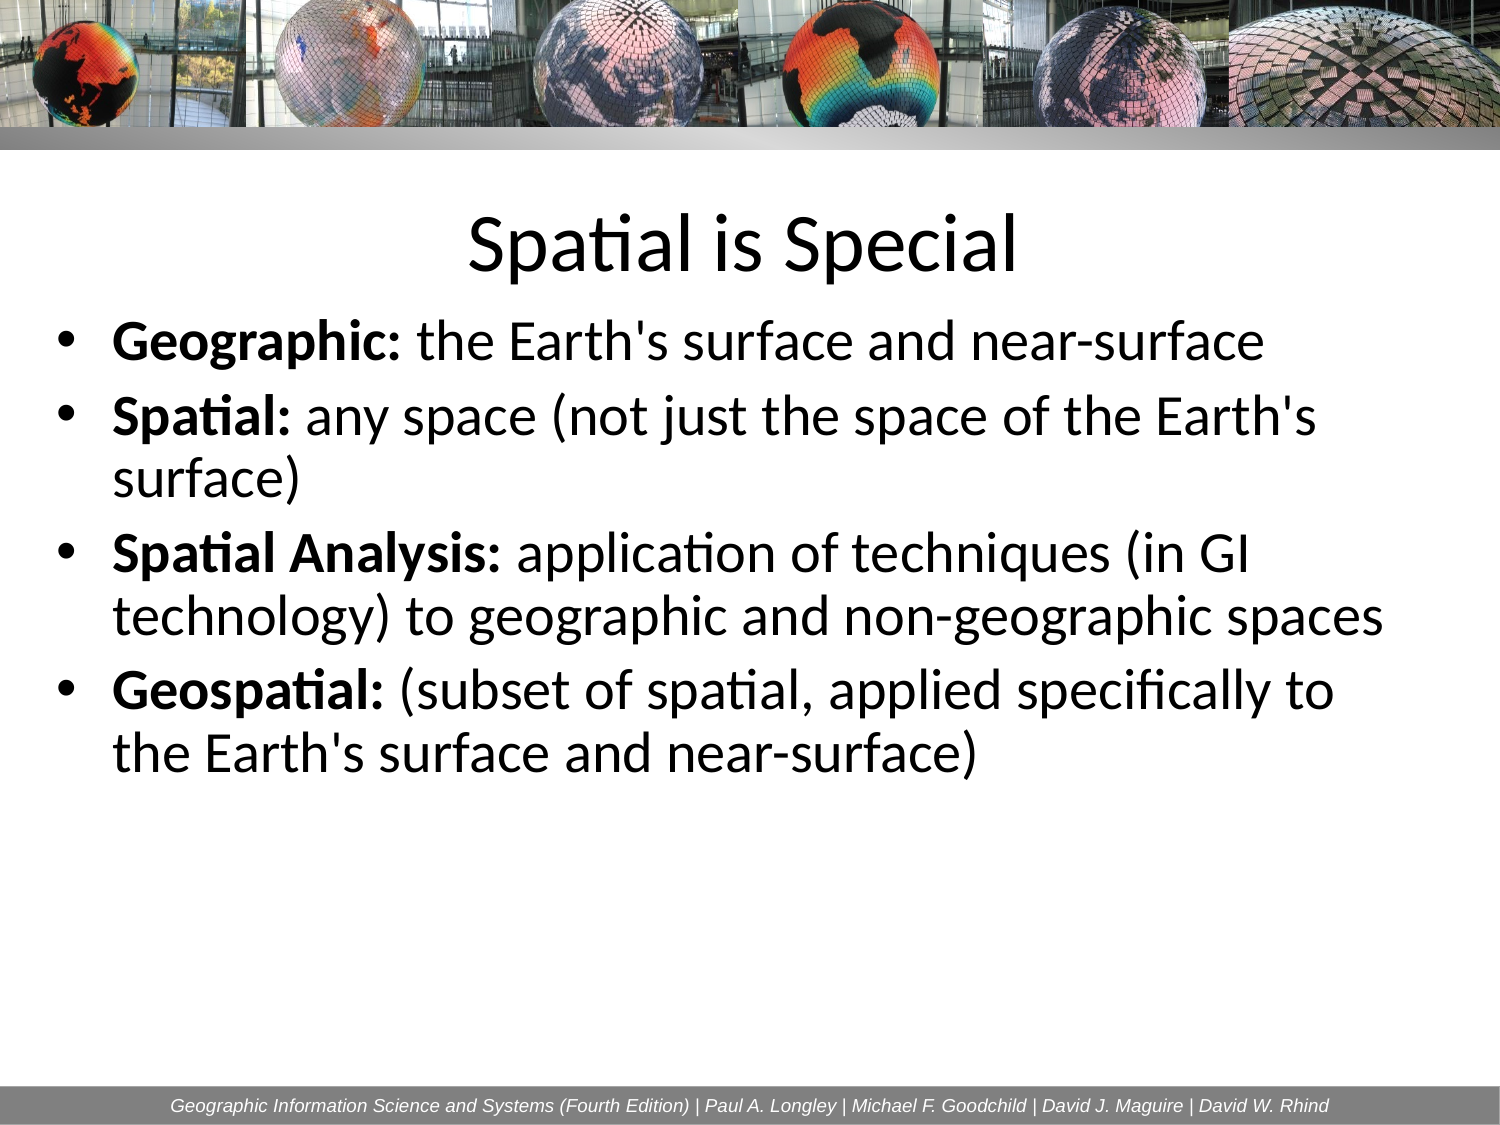

# Spatial is Special
Geographic: the Earth's surface and near-surface
Spatial: any space (not just the space of the Earth's surface)
Spatial Analysis: application of techniques (in GI technology) to geographic and non-geographic spaces
Geospatial: (subset of spatial, applied specifically to the Earth's surface and near-surface)